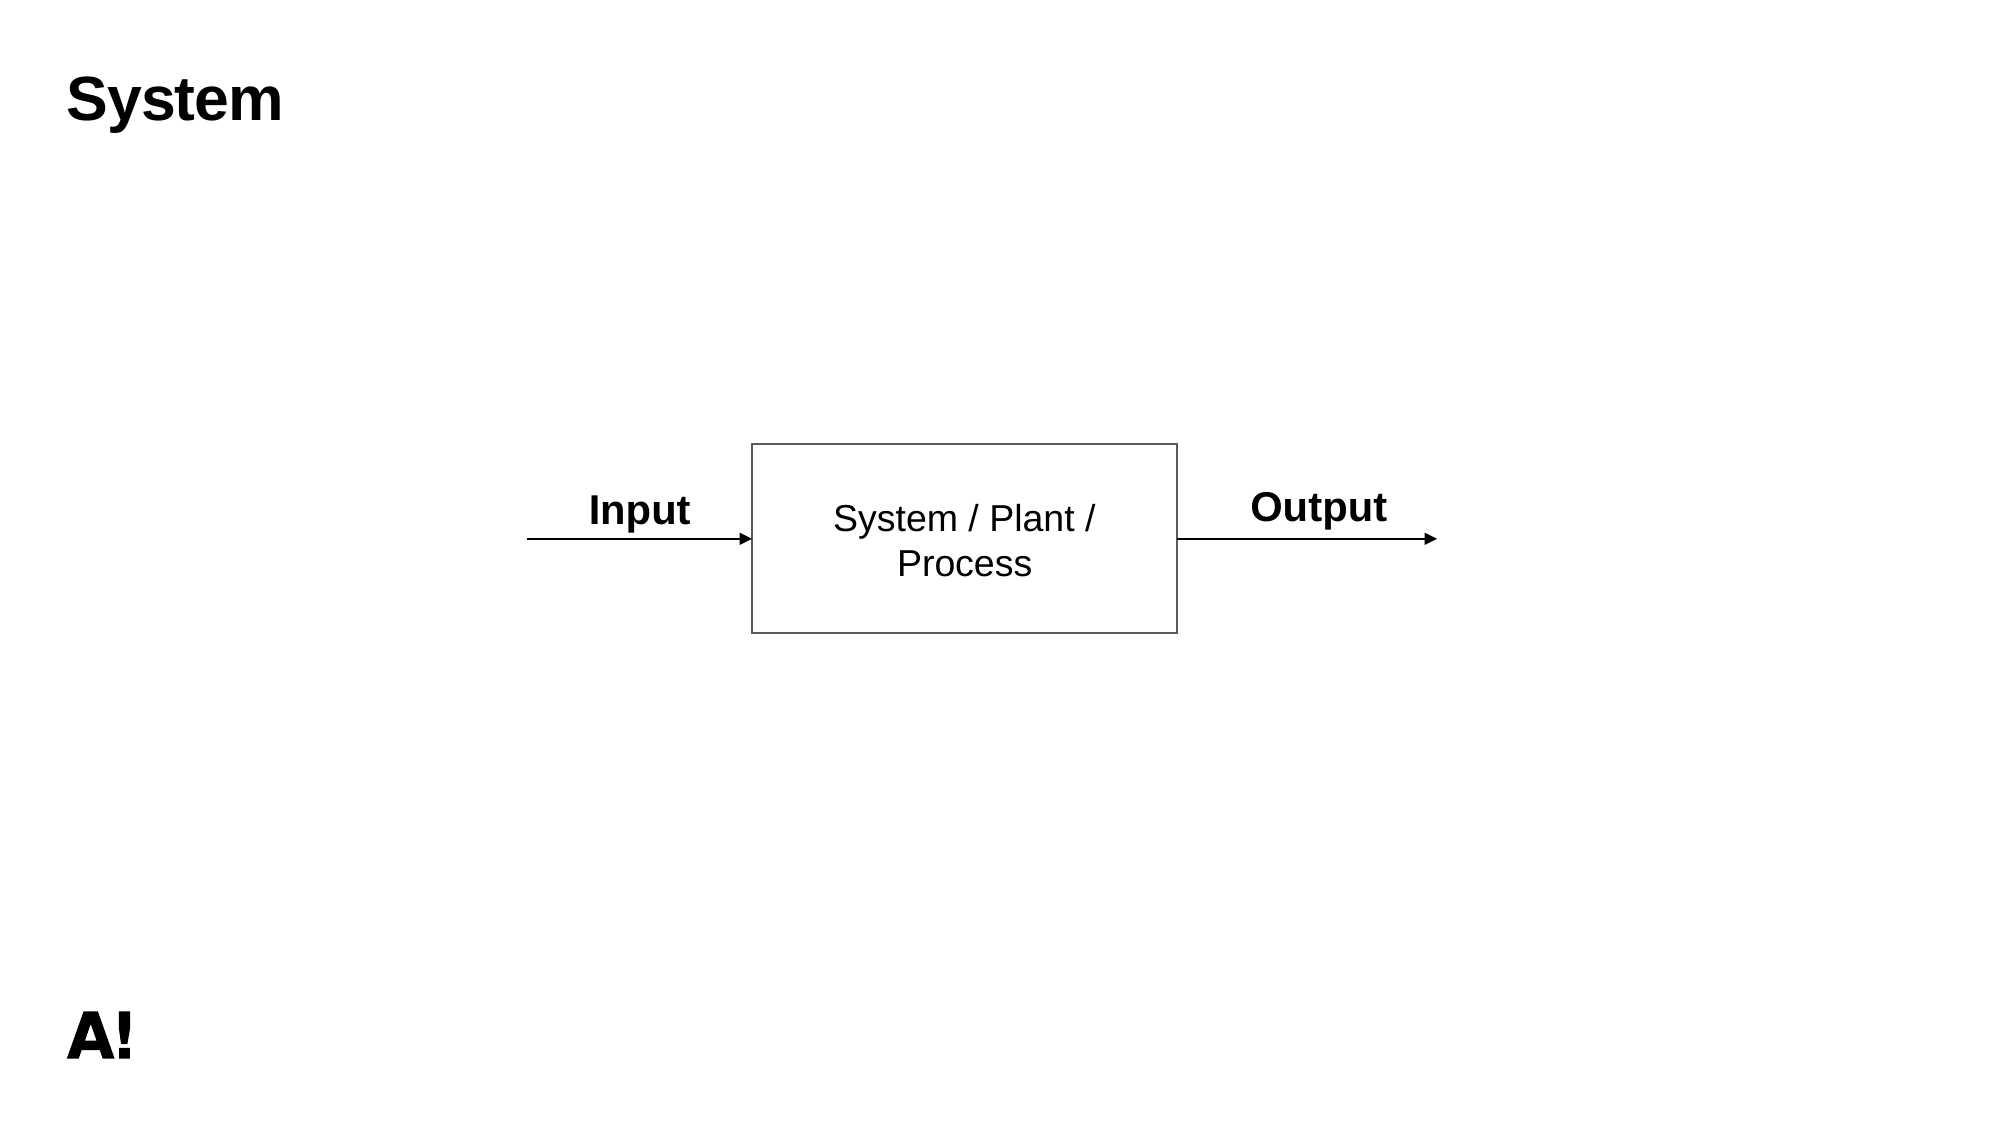

# System

System / Plant / Process
Output
Input